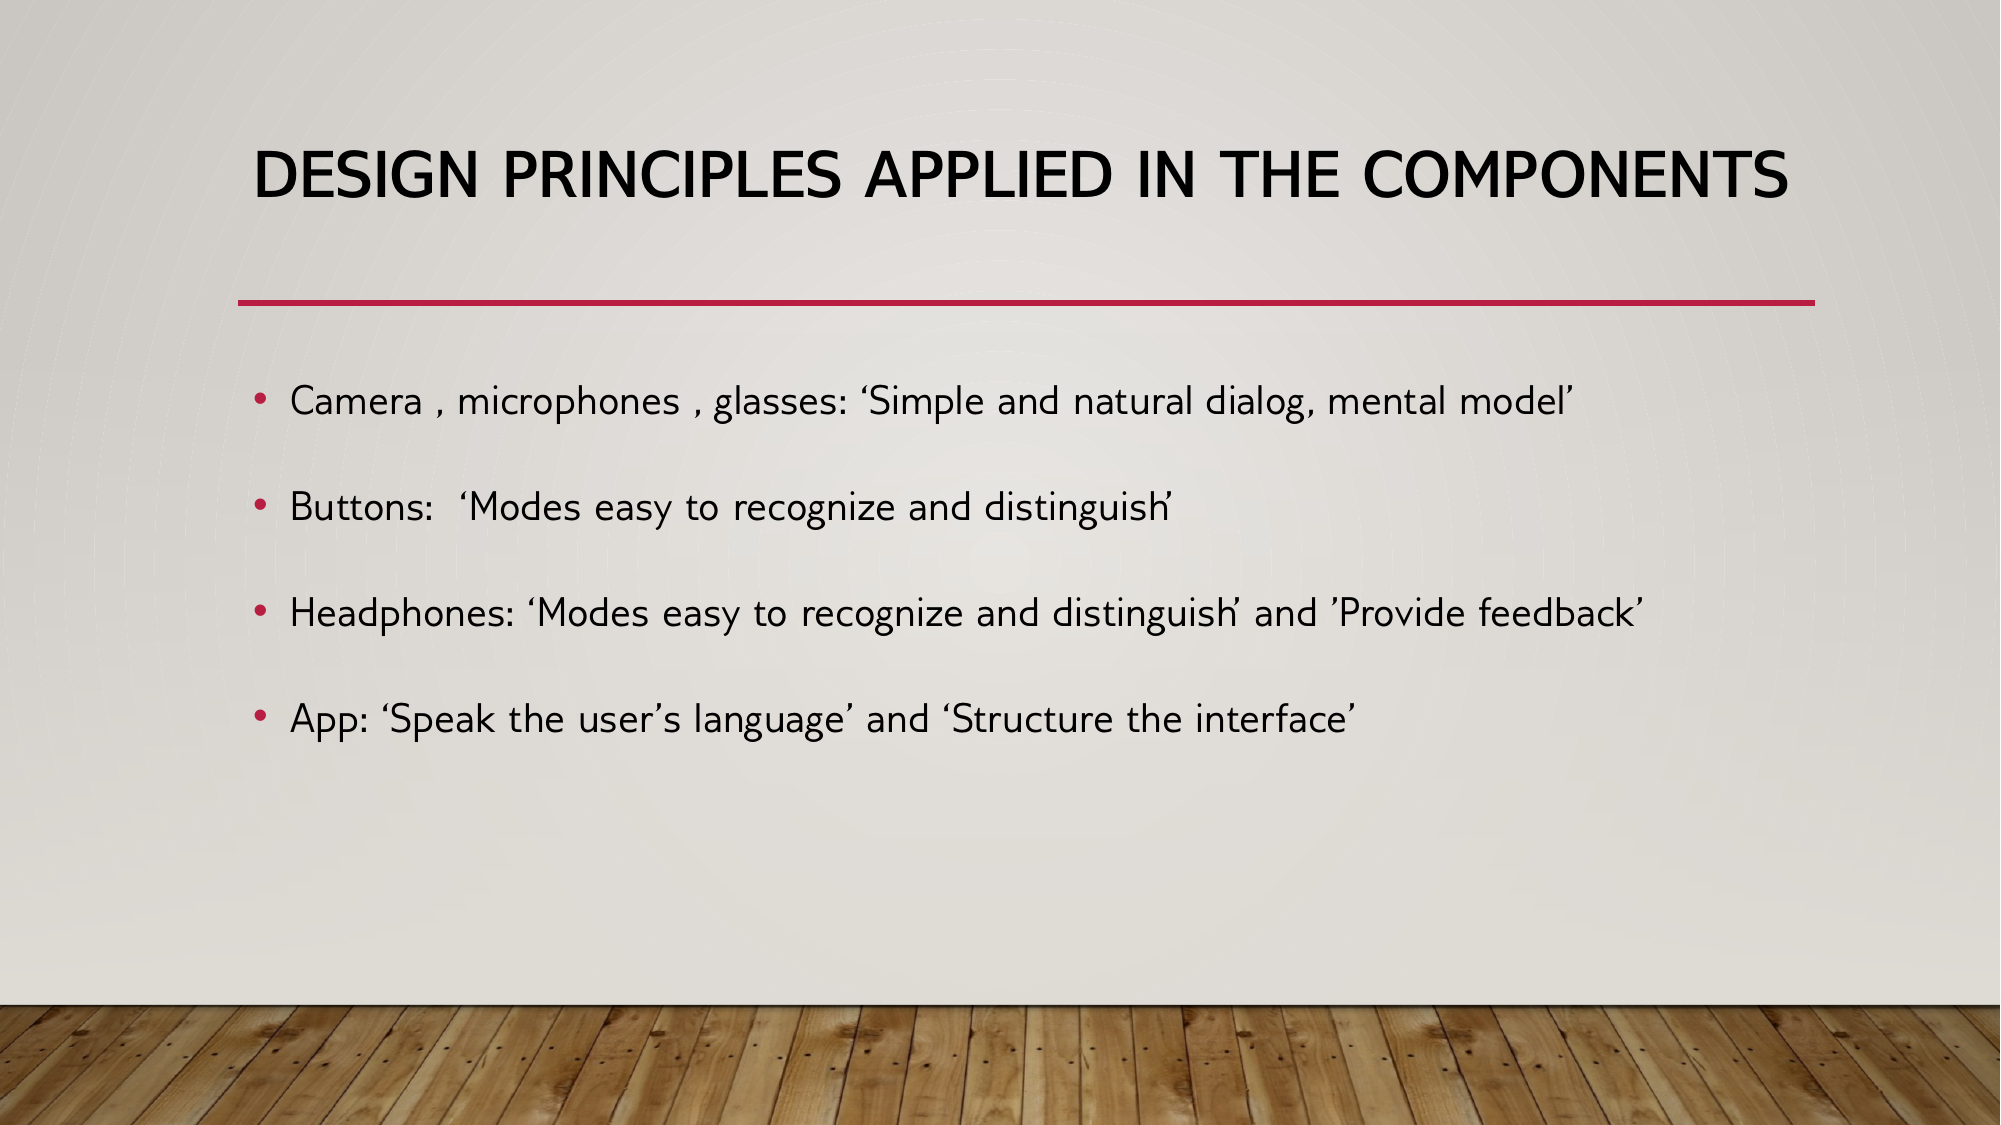

# DESIGN PRINCIPLES APPLIED IN THE COMPONENTS
Camera , microphones , glasses: ‘Simple and natural dialog, mental model’
Buttons:  ‘Modes easy to recognize and distinguish’
Headphones: ‘Modes easy to recognize and distinguish’ and ’Provide feedback’
App: ‘Speak the user’s language’ and ‘Structure the interface’